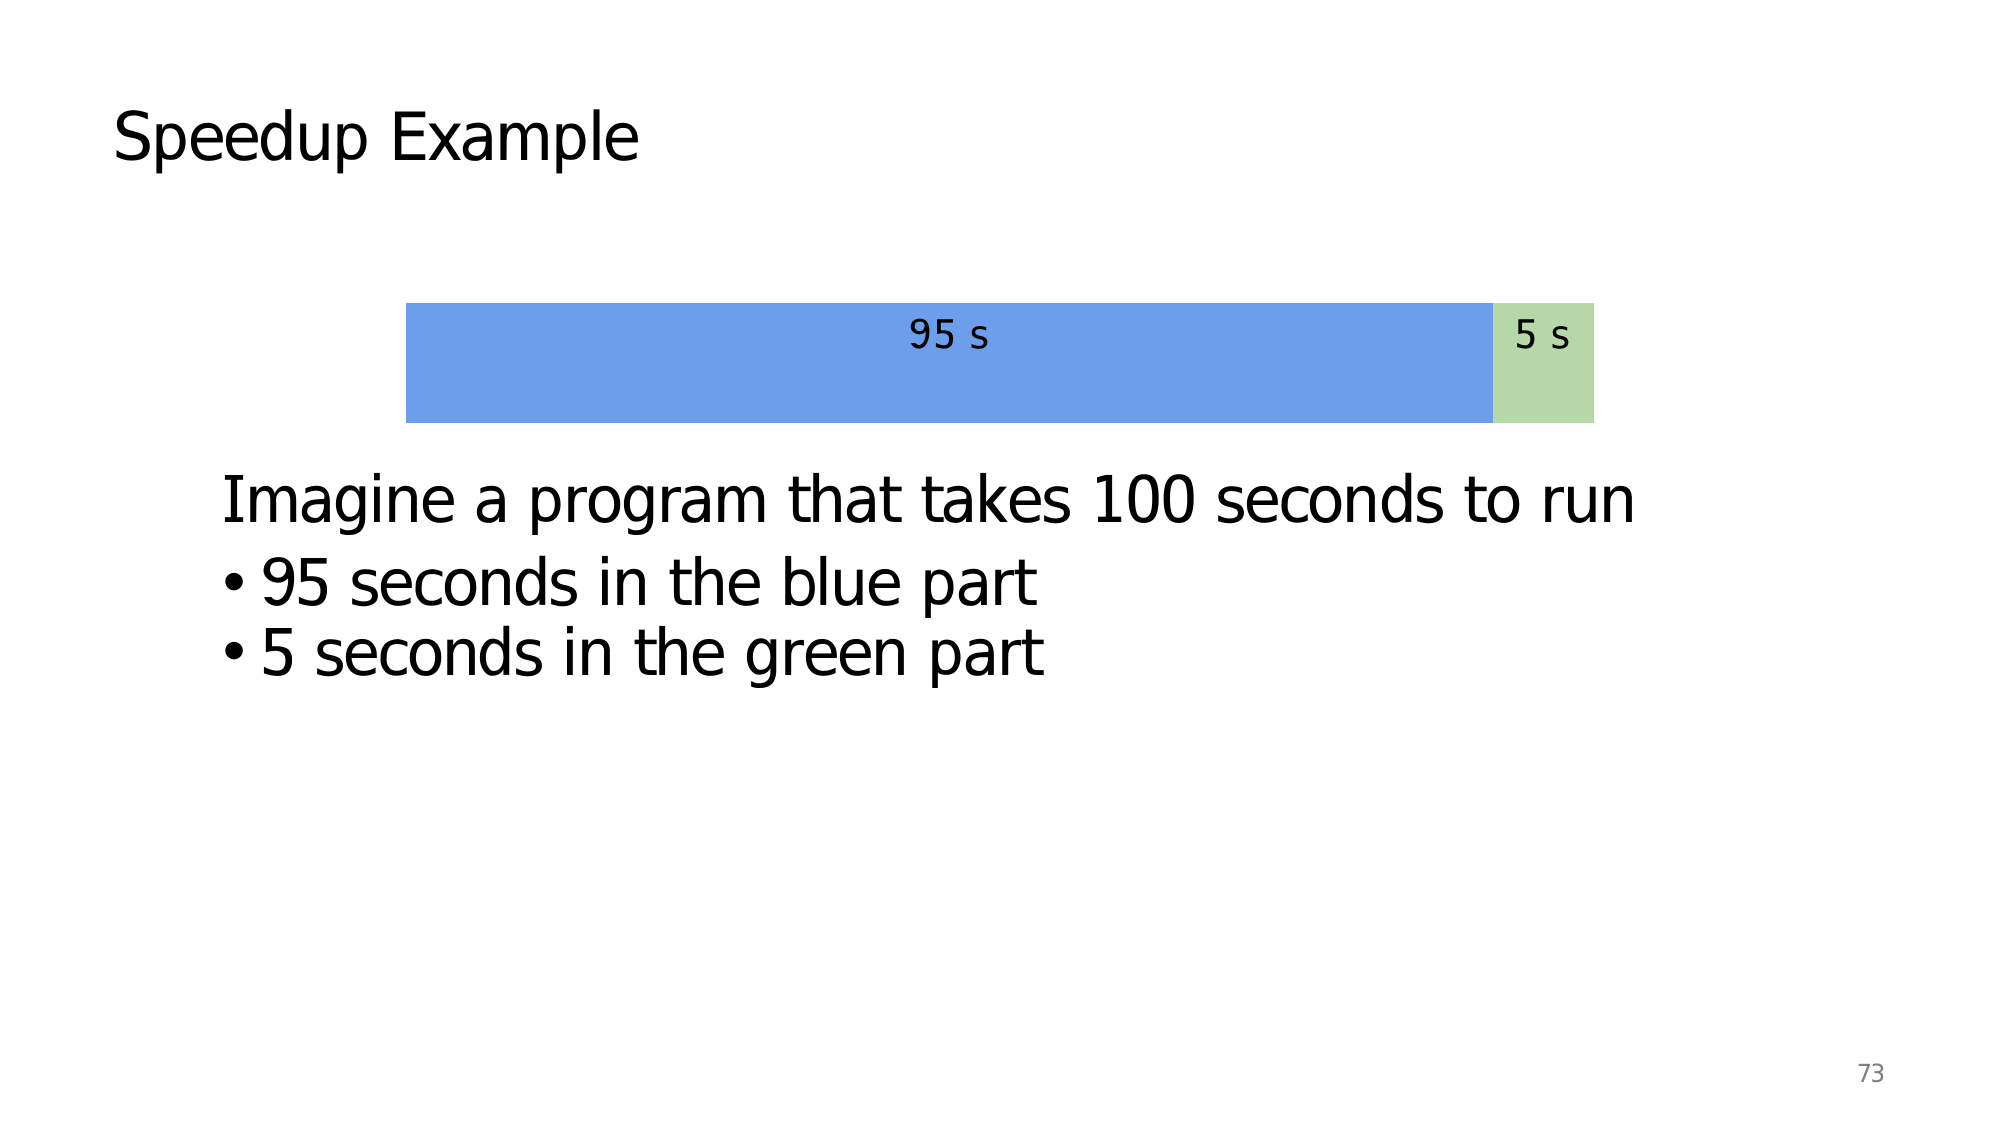

# Speedup Example
| 95 s | 5 s |
| --- | --- |
Imagine a program that takes 100 seconds to run
95 seconds in the blue part
5 seconds in the green part
73